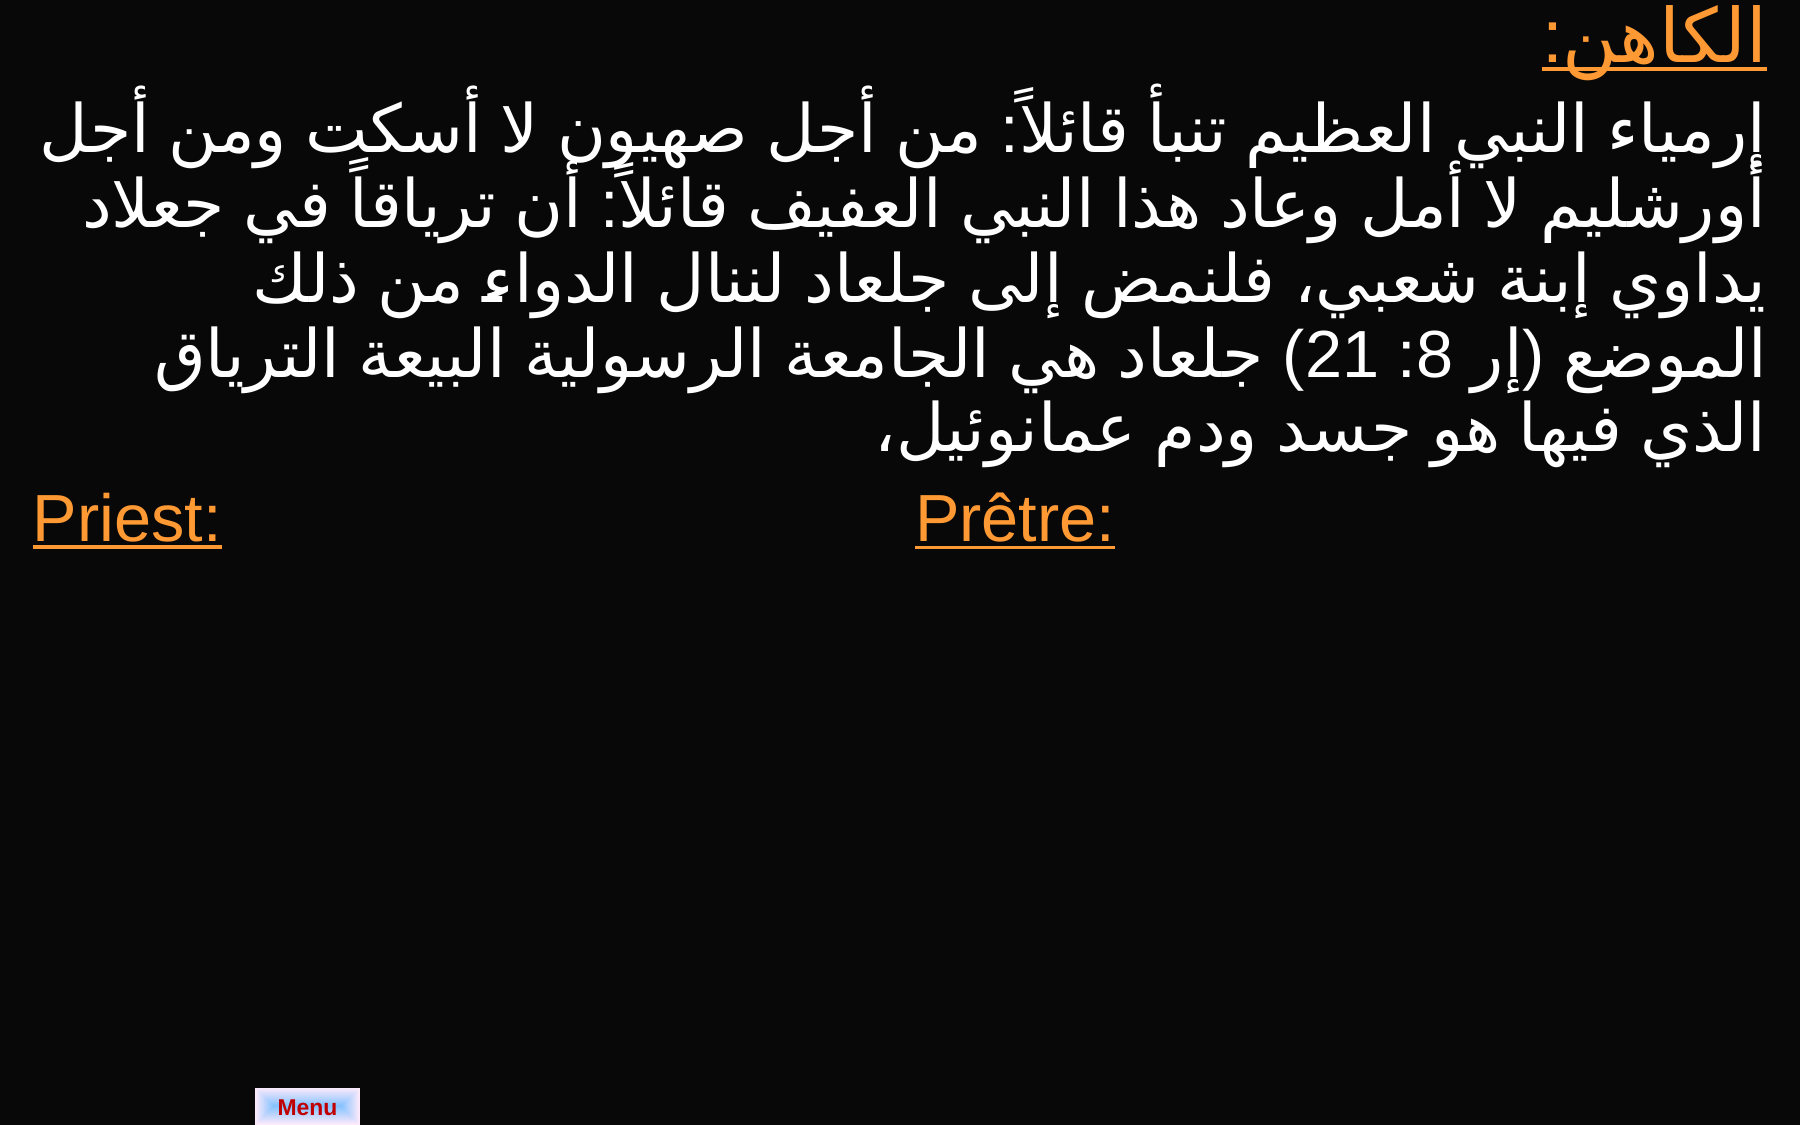

| الكاهن: إرمياء النبي العظيم تنبأ قائلاً: من أجل صهيون لا أسكت ومن أجل أورشليم لا أمل وعاد هذا النبي العفيف قائلاً: أن ترياقاً في جعلاد يداوي إبنة شعبي، فلنمض إلى جلعاد لننال الدواء من ذلك الموضع (إر 8: 21) جلعاد هي الجامعة الرسولية البيعة الترياق الذي فيها هو جسد ودم عمانوئيل، |  |
| --- | --- |
| Priest: | Prêtre: |

Menu